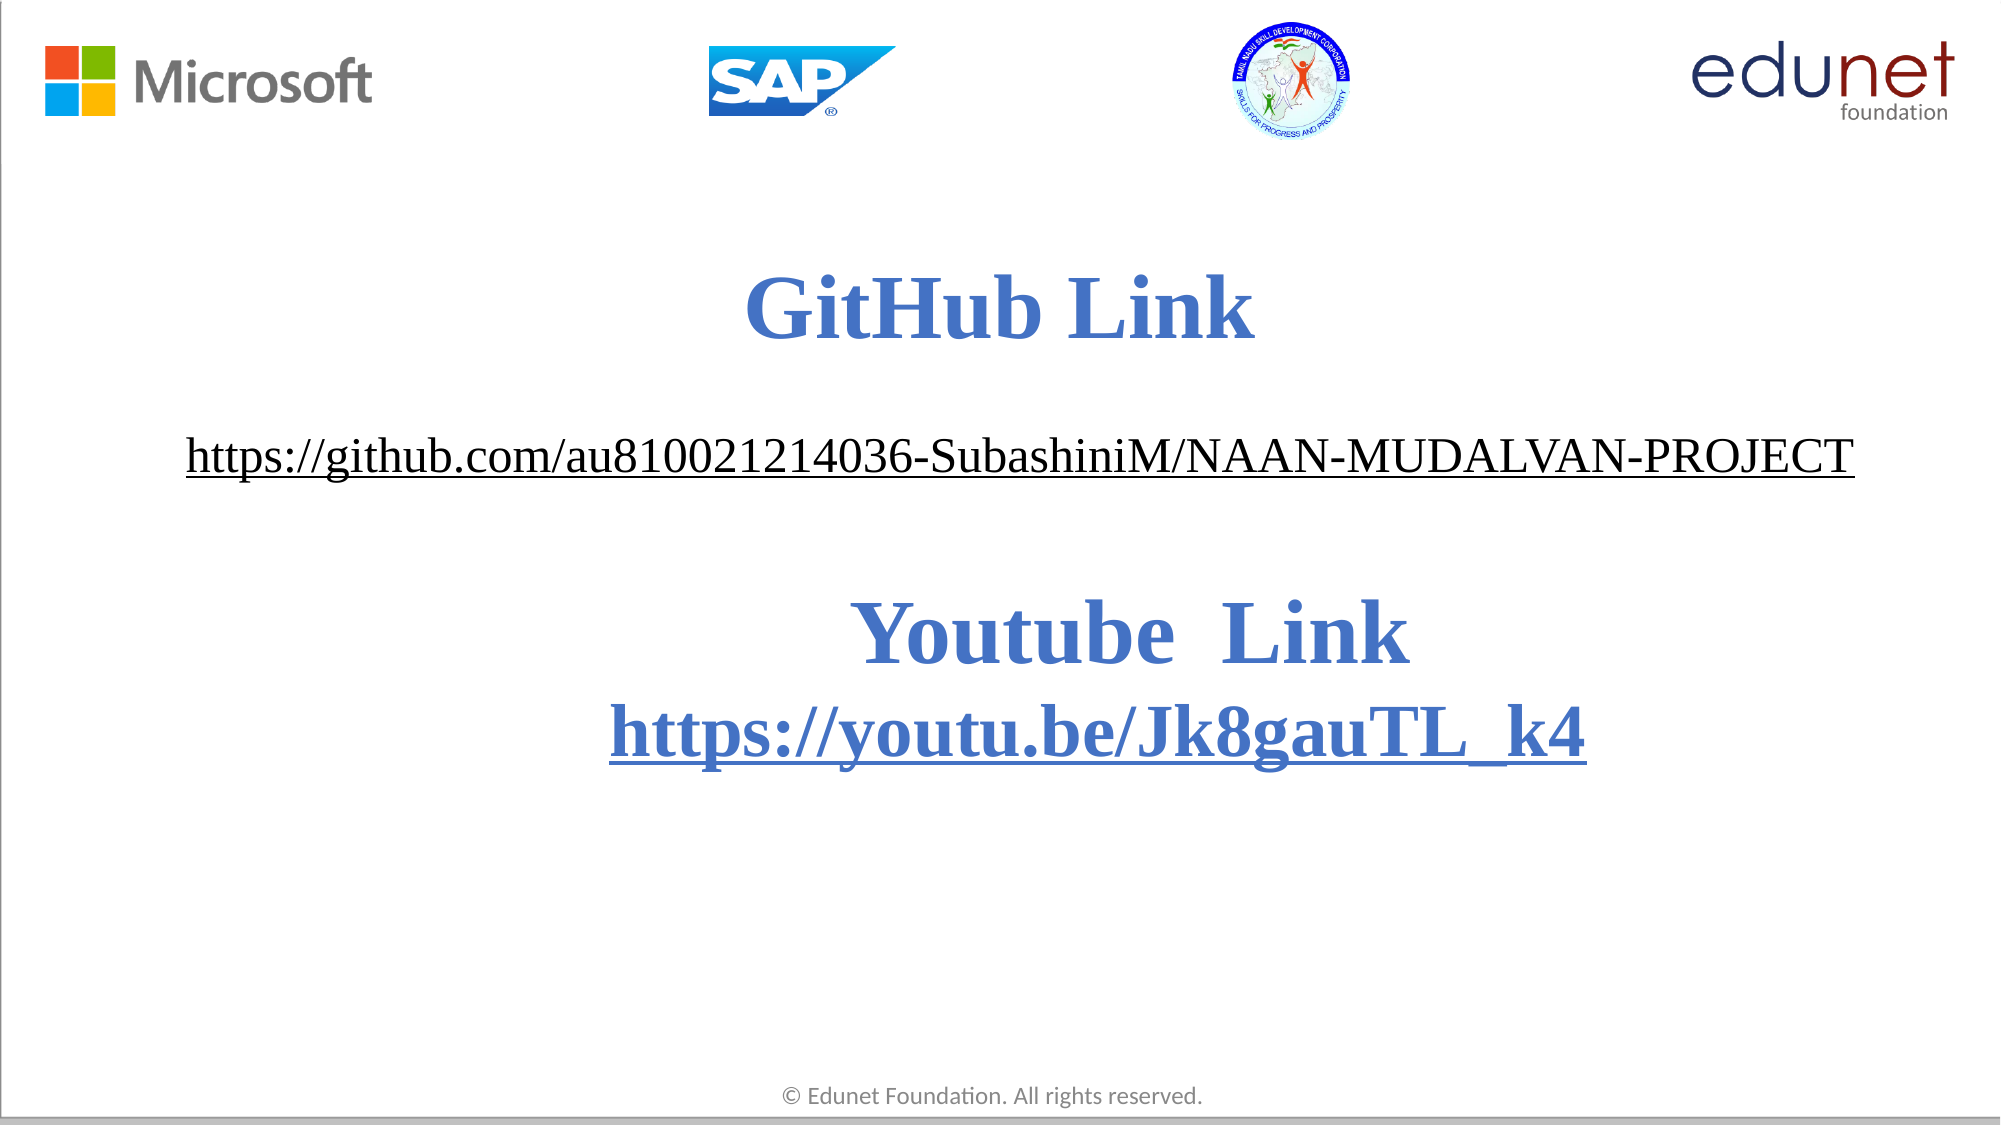

# GitHub Link
https://github.com/au810021214036-SubashiniM/NAAN-MUDALVAN-PROJECT
  Youtube  Link
https://youtu.be/Jk8gauTL_k4
© Edunet Foundation. All rights reserved.